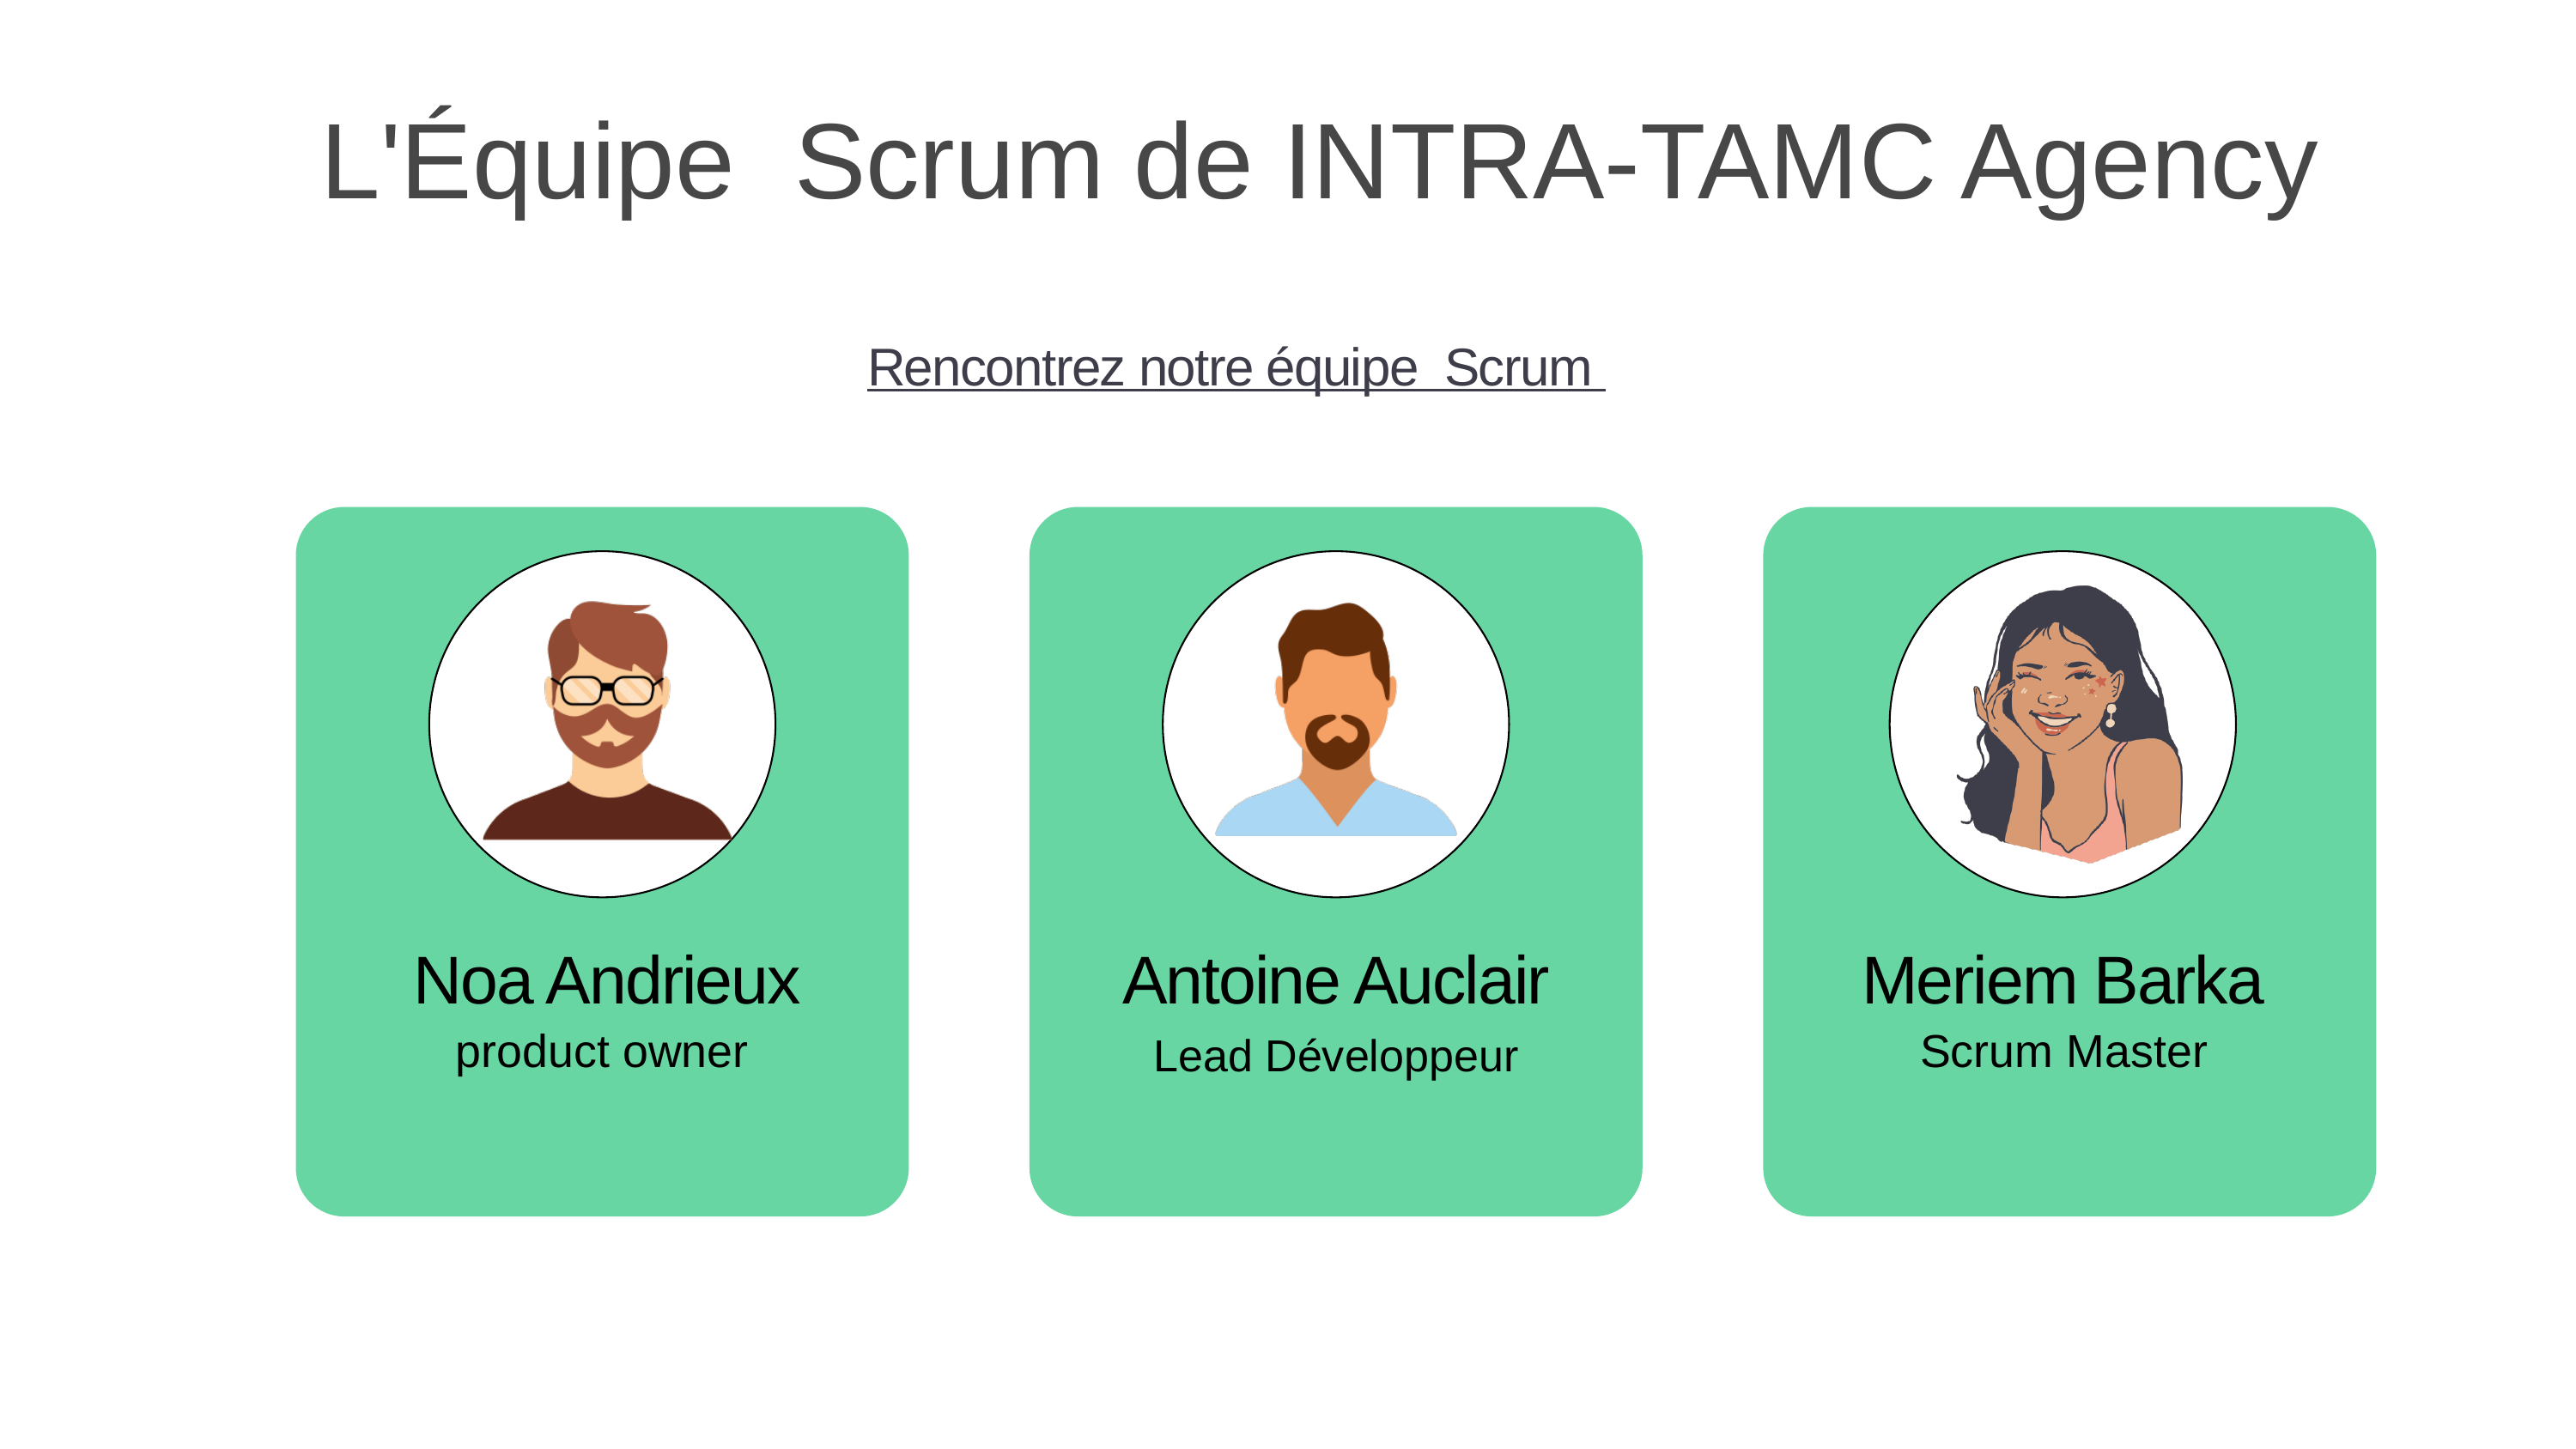

L'Équipe  Scrum de INTRA-TAMC Agency
Rencontrez notre équipe  Scrum

Noa Andrieux
Antoine Auclair
Meriem Barka
product owner
 Scrum Master
Lead Développeur